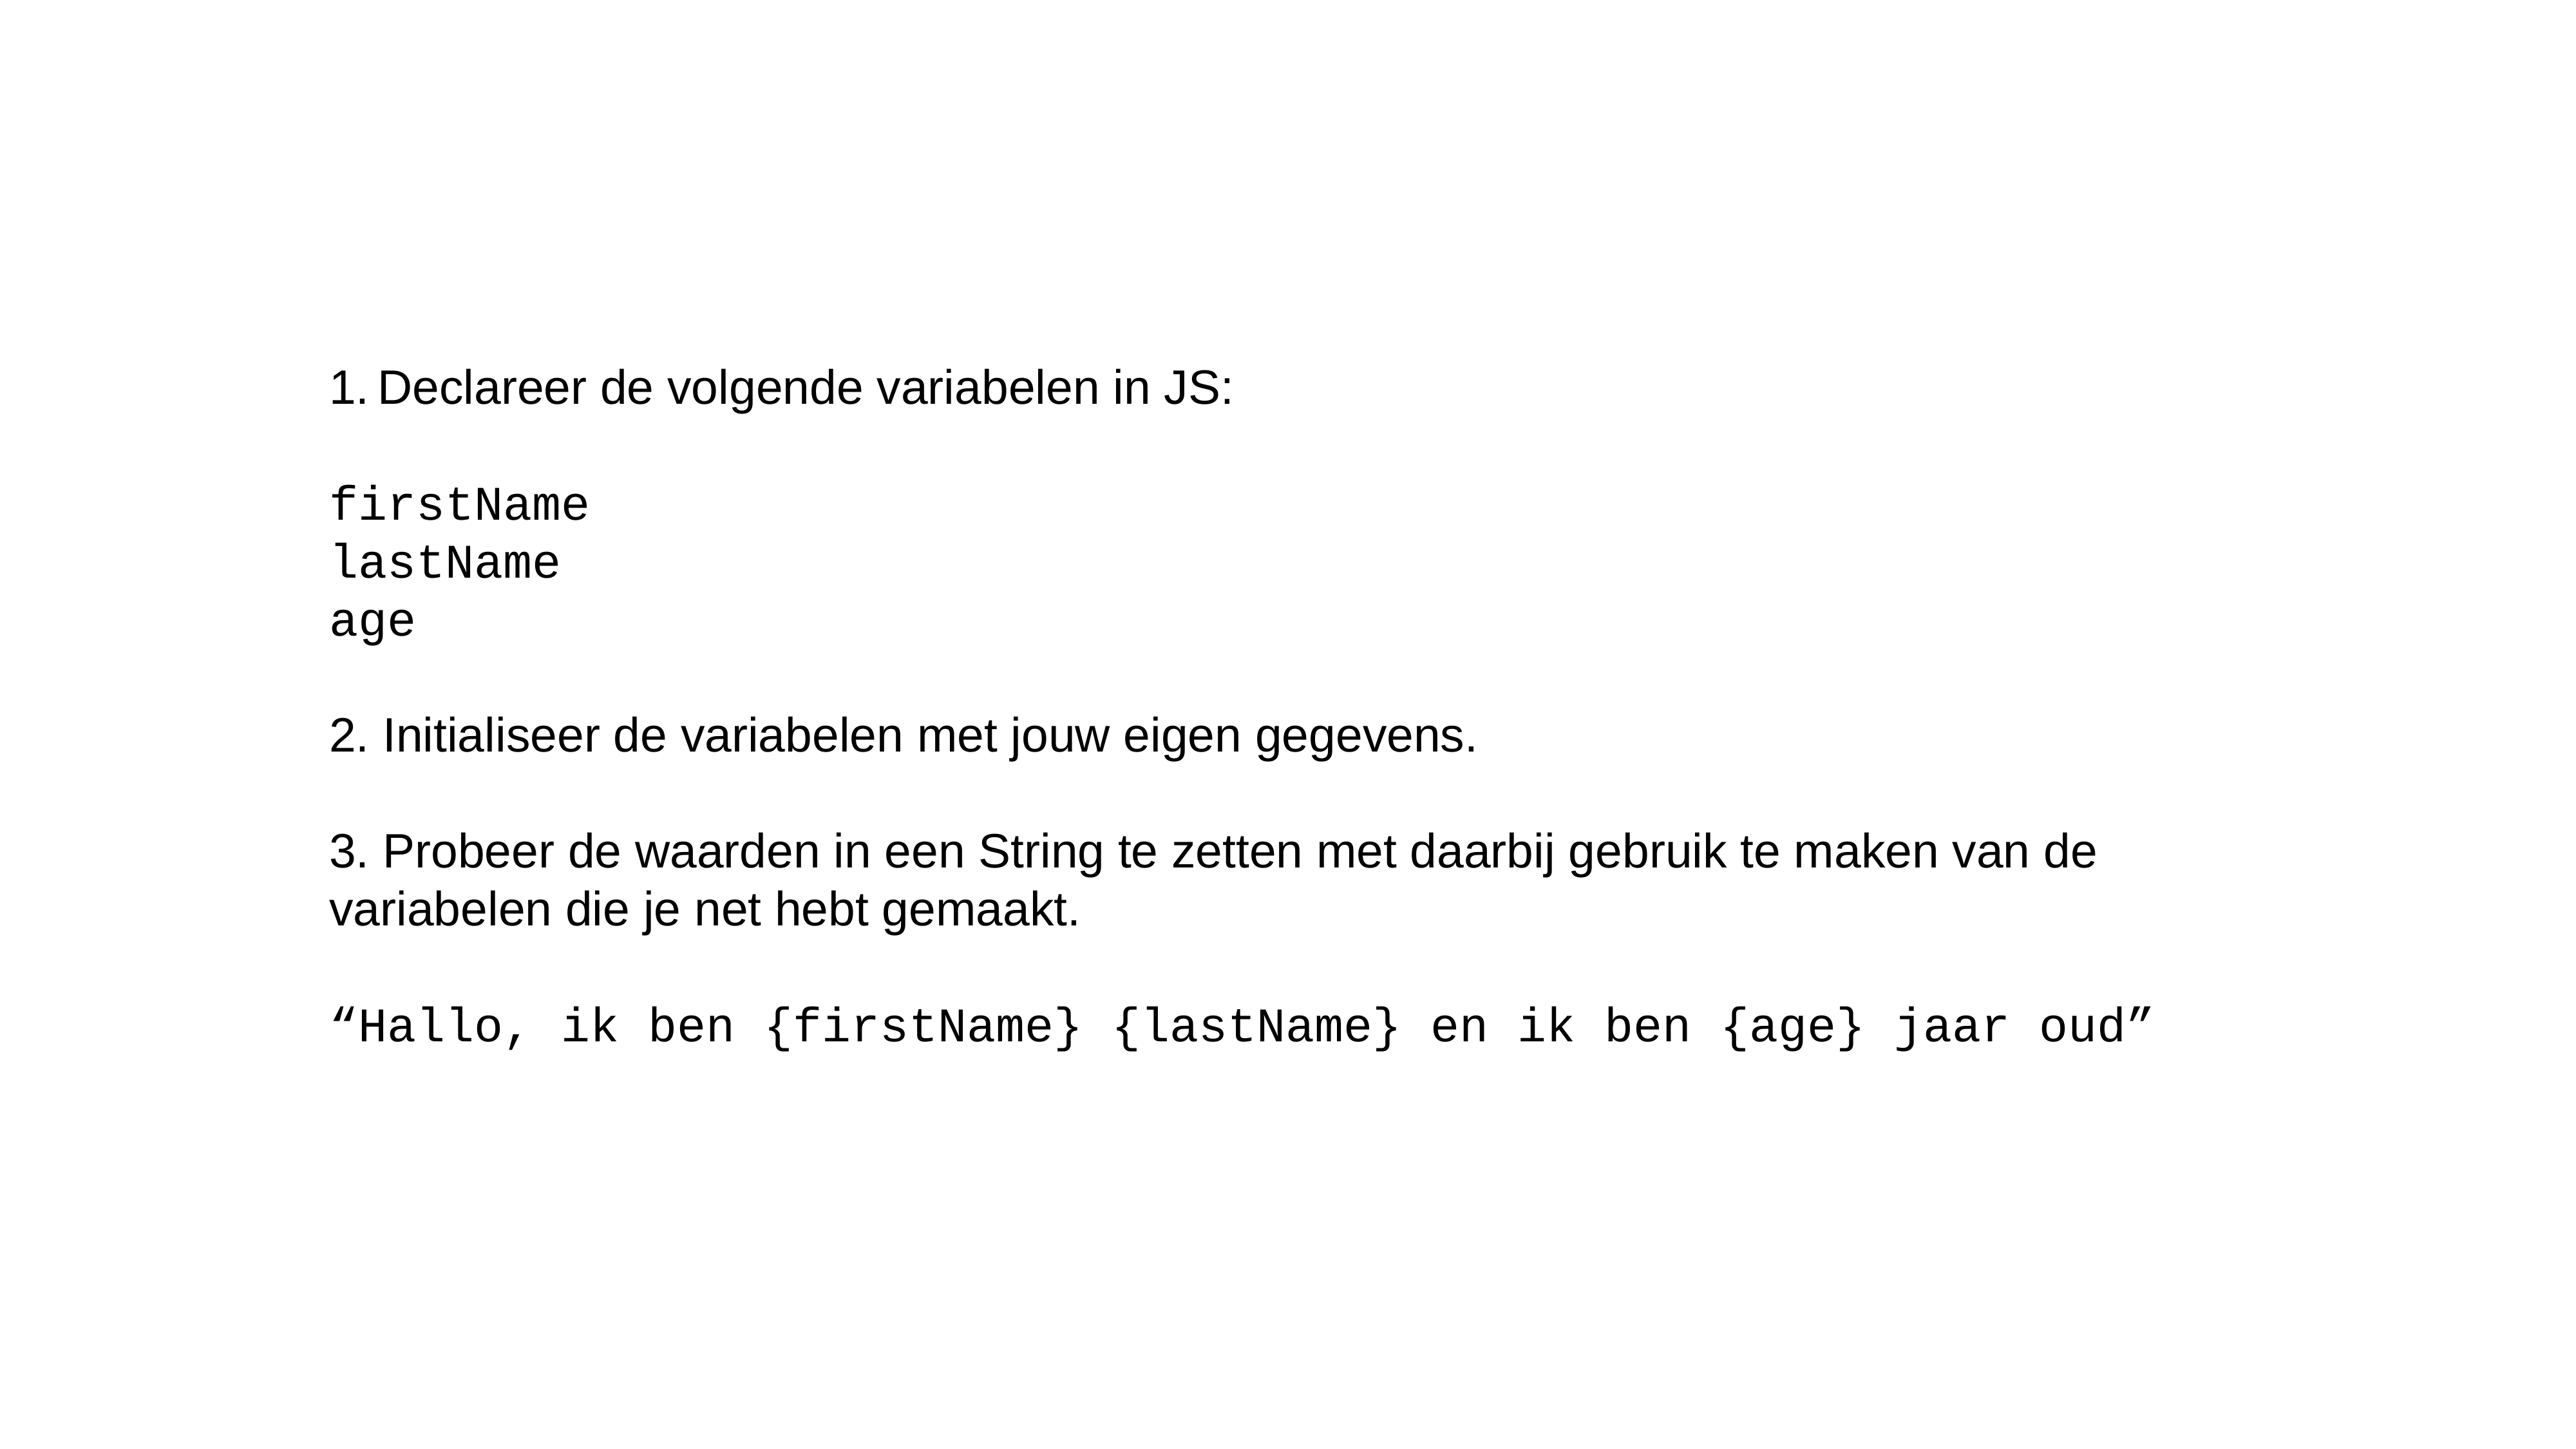

Declareer de volgende variabelen in JS:

firstName
lastName
age

2. Initialiseer de variabelen met jouw eigen gegevens.

3. Probeer de waarden in een String te zetten met daarbij gebruik te maken van de variabelen die je net hebt gemaakt.

“Hallo, ik ben {firstName} {lastName} en ik ben {age} jaar oud”